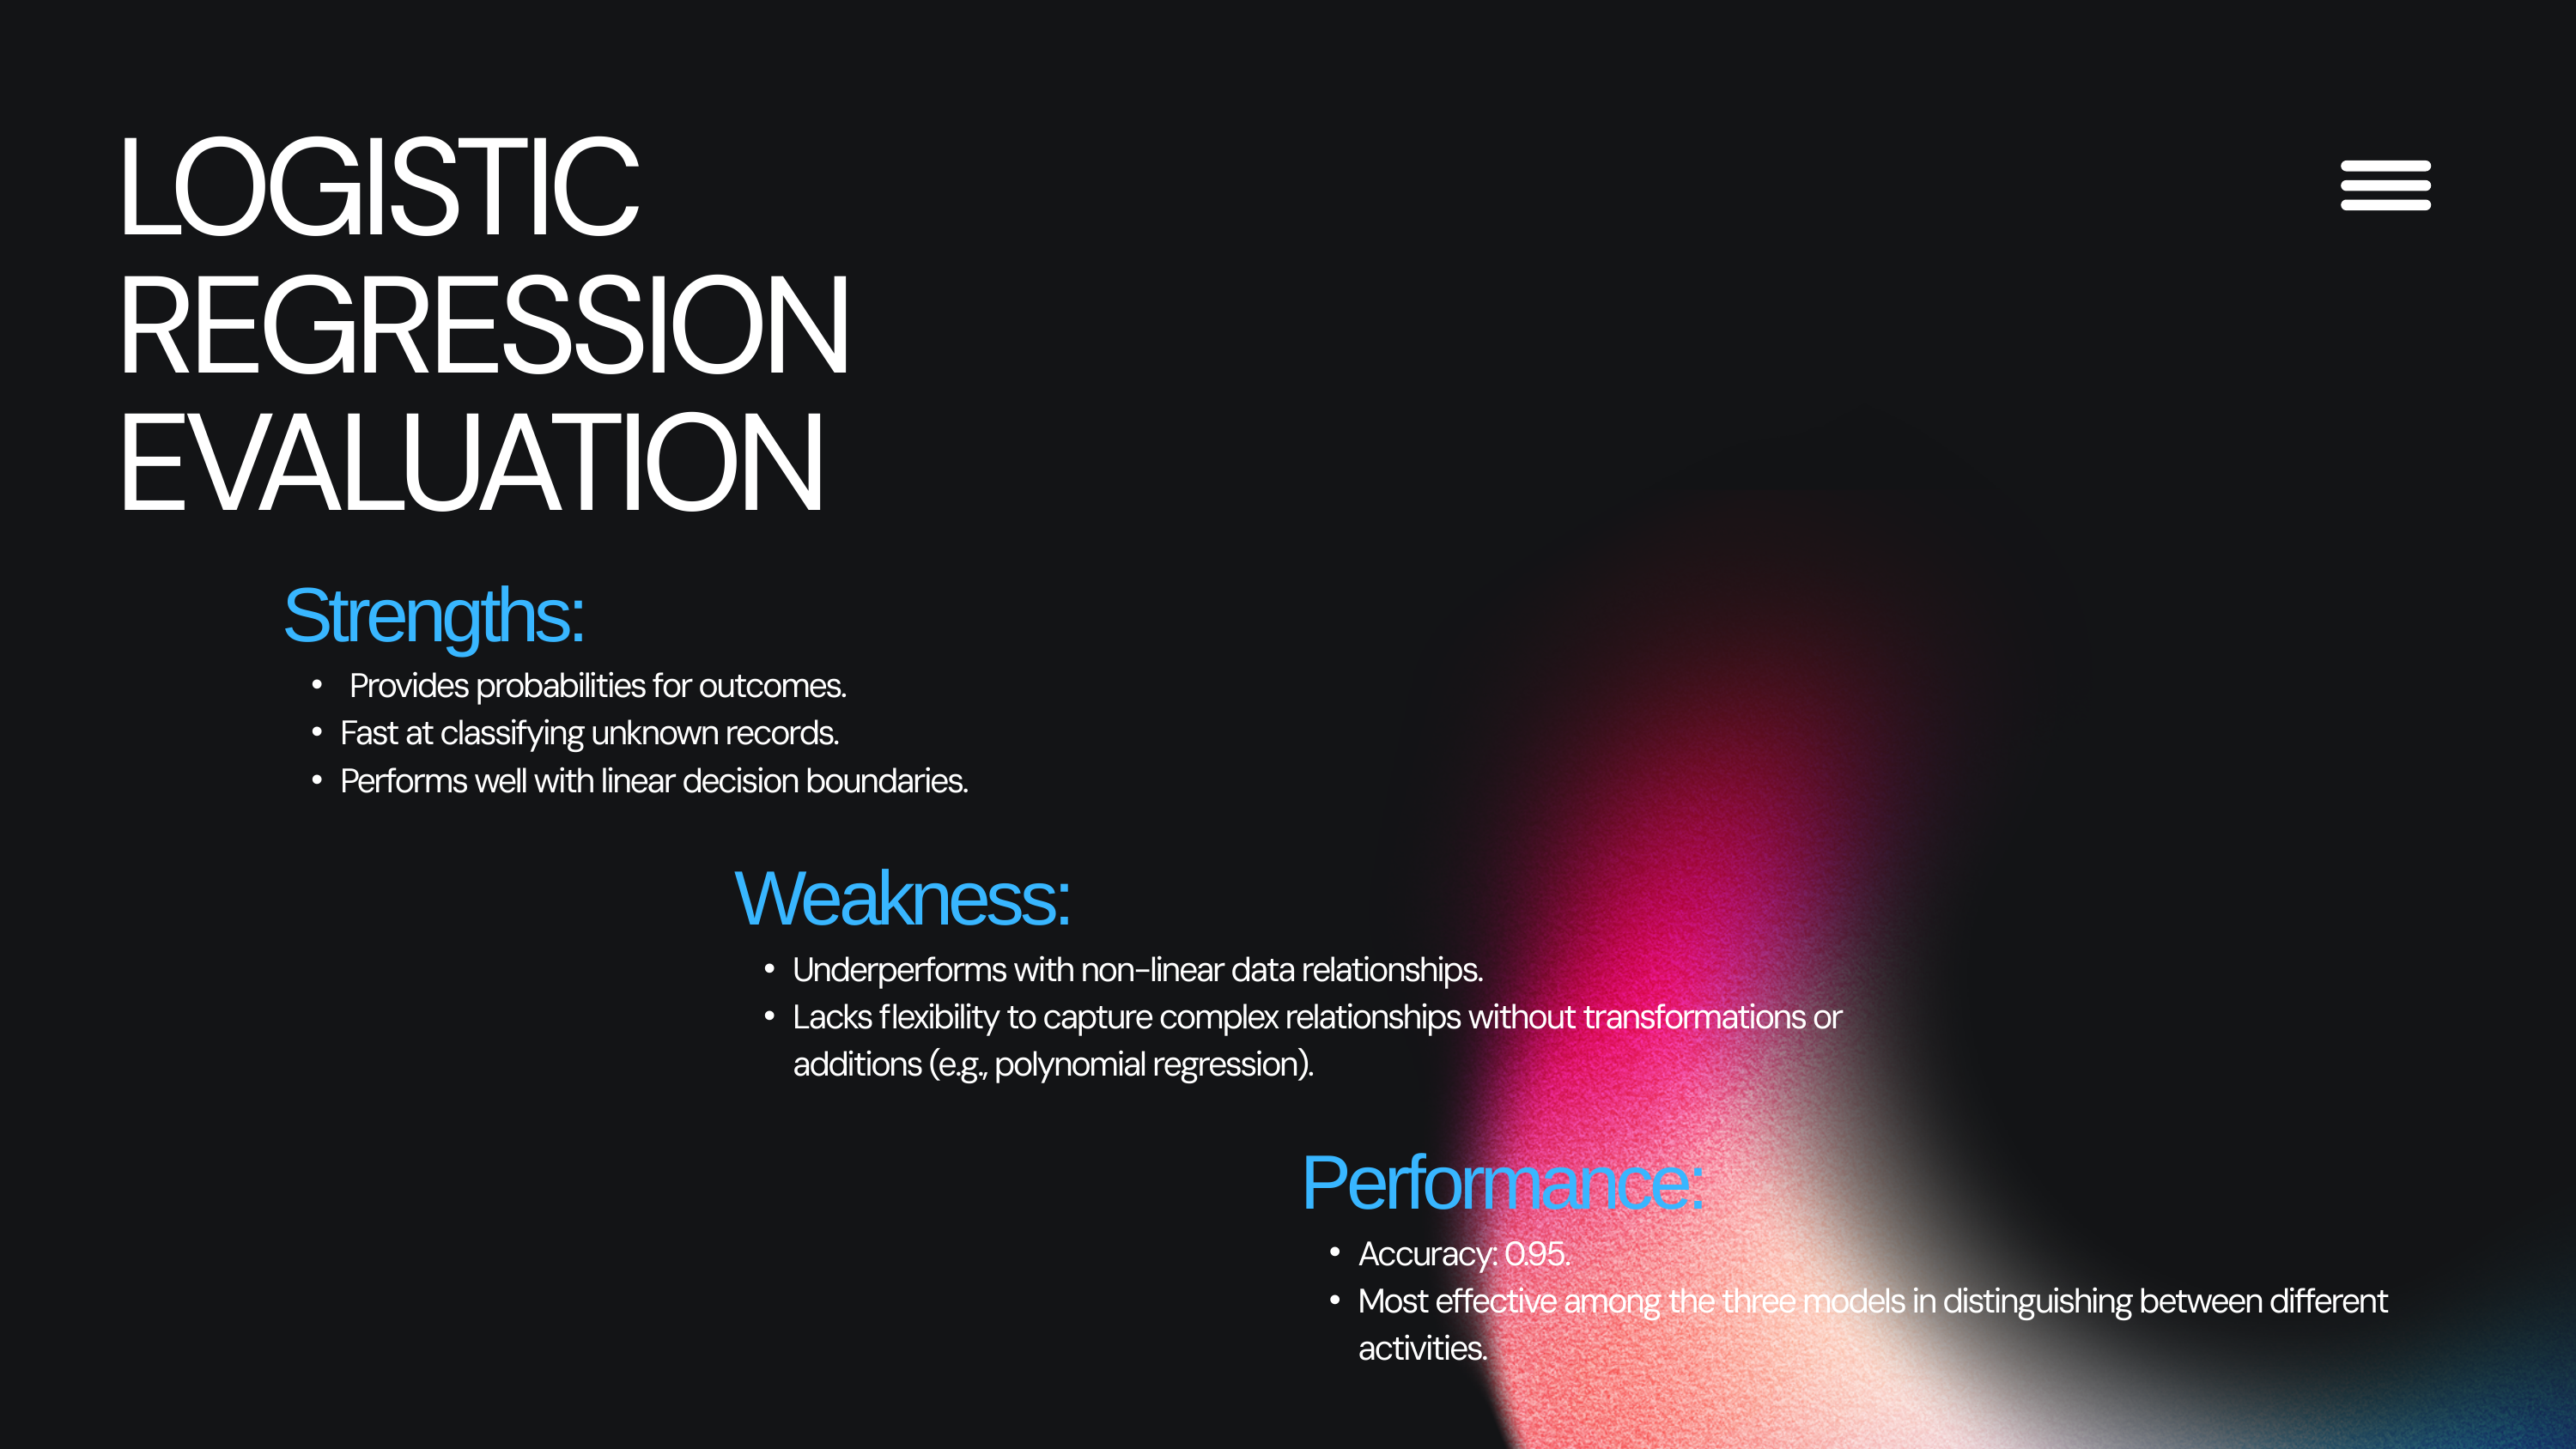

LOGISTIC
REGRESSION
EVALUATION

Strengths:​
 Provides probabilities for outcomes.​
Fast at classifying unknown records.​
Performs well with linear decision boundaries.​

Weakness:​
Underperforms with non-linear data relationships.​
Lacks flexibility to capture complex relationships without transformations or additions (e.g., polynomial regression).​

Performance:​
Accuracy: 0.95.​
Most effective among the three models in distinguishing between different activities.​